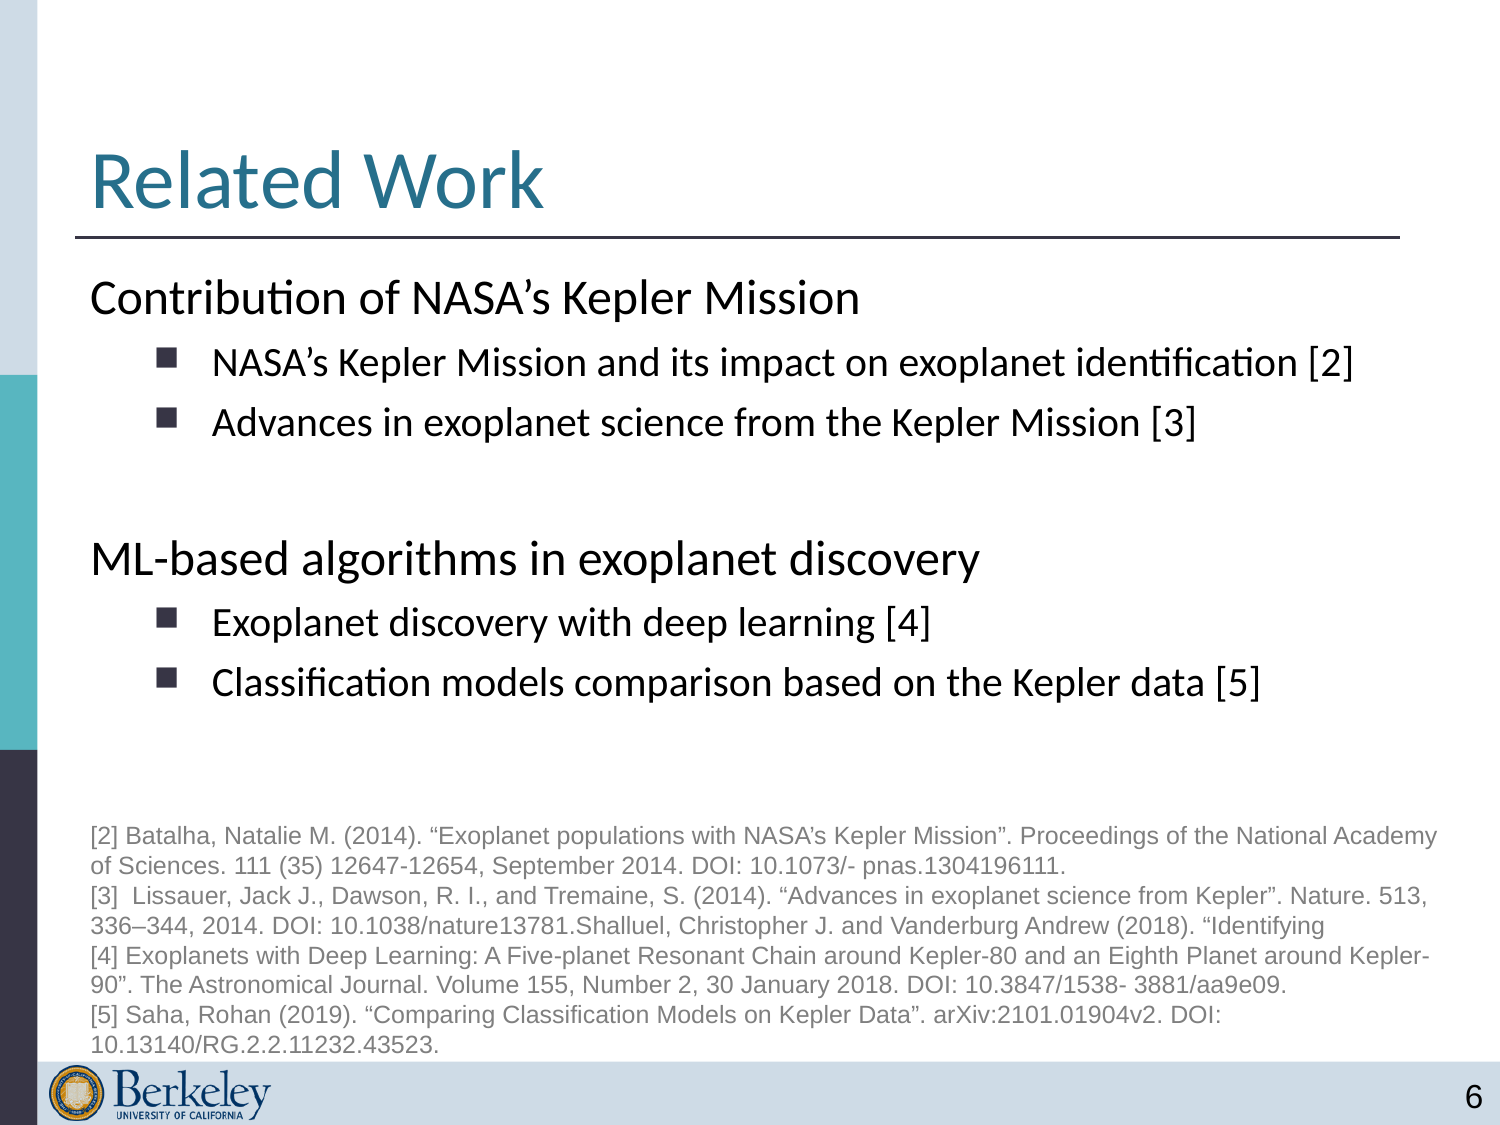

# Related Work

Contribution of NASA’s Kepler Mission
NASA’s Kepler Mission and its impact on exoplanet identification [2]
Advances in exoplanet science from the Kepler Mission [3]

ML-based algorithms in exoplanet discovery
Exoplanet discovery with deep learning [4]
Classification models comparison based on the Kepler data [5]
[2] Batalha, Natalie M. (2014). “Exoplanet populations with NASA’s Kepler Mission”. Proceedings of the National Academy of Sciences. 111 (35) 12647-12654, September 2014. DOI: 10.1073/- pnas.1304196111.
[3]  Lissauer, Jack J., Dawson, R. I., and Tremaine, S. (2014). “Advances in exoplanet science from Kepler”. Nature. 513, 336–344, 2014. DOI: 10.1038/nature13781.Shalluel, Christopher J. and Vanderburg Andrew (2018). “Identifying
[4] Exoplanets with Deep Learning: A Five-planet Resonant Chain around Kepler-80 and an Eighth Planet around Kepler- 90”. The Astronomical Journal. Volume 155, Number 2, 30 January 2018. DOI: 10.3847/1538- 3881/aa9e09.
[5] Saha, Rohan (2019). “Comparing Classification Models on Kepler Data”. arXiv:2101.01904v2. DOI: 10.13140/RG.2.2.11232.43523.
6